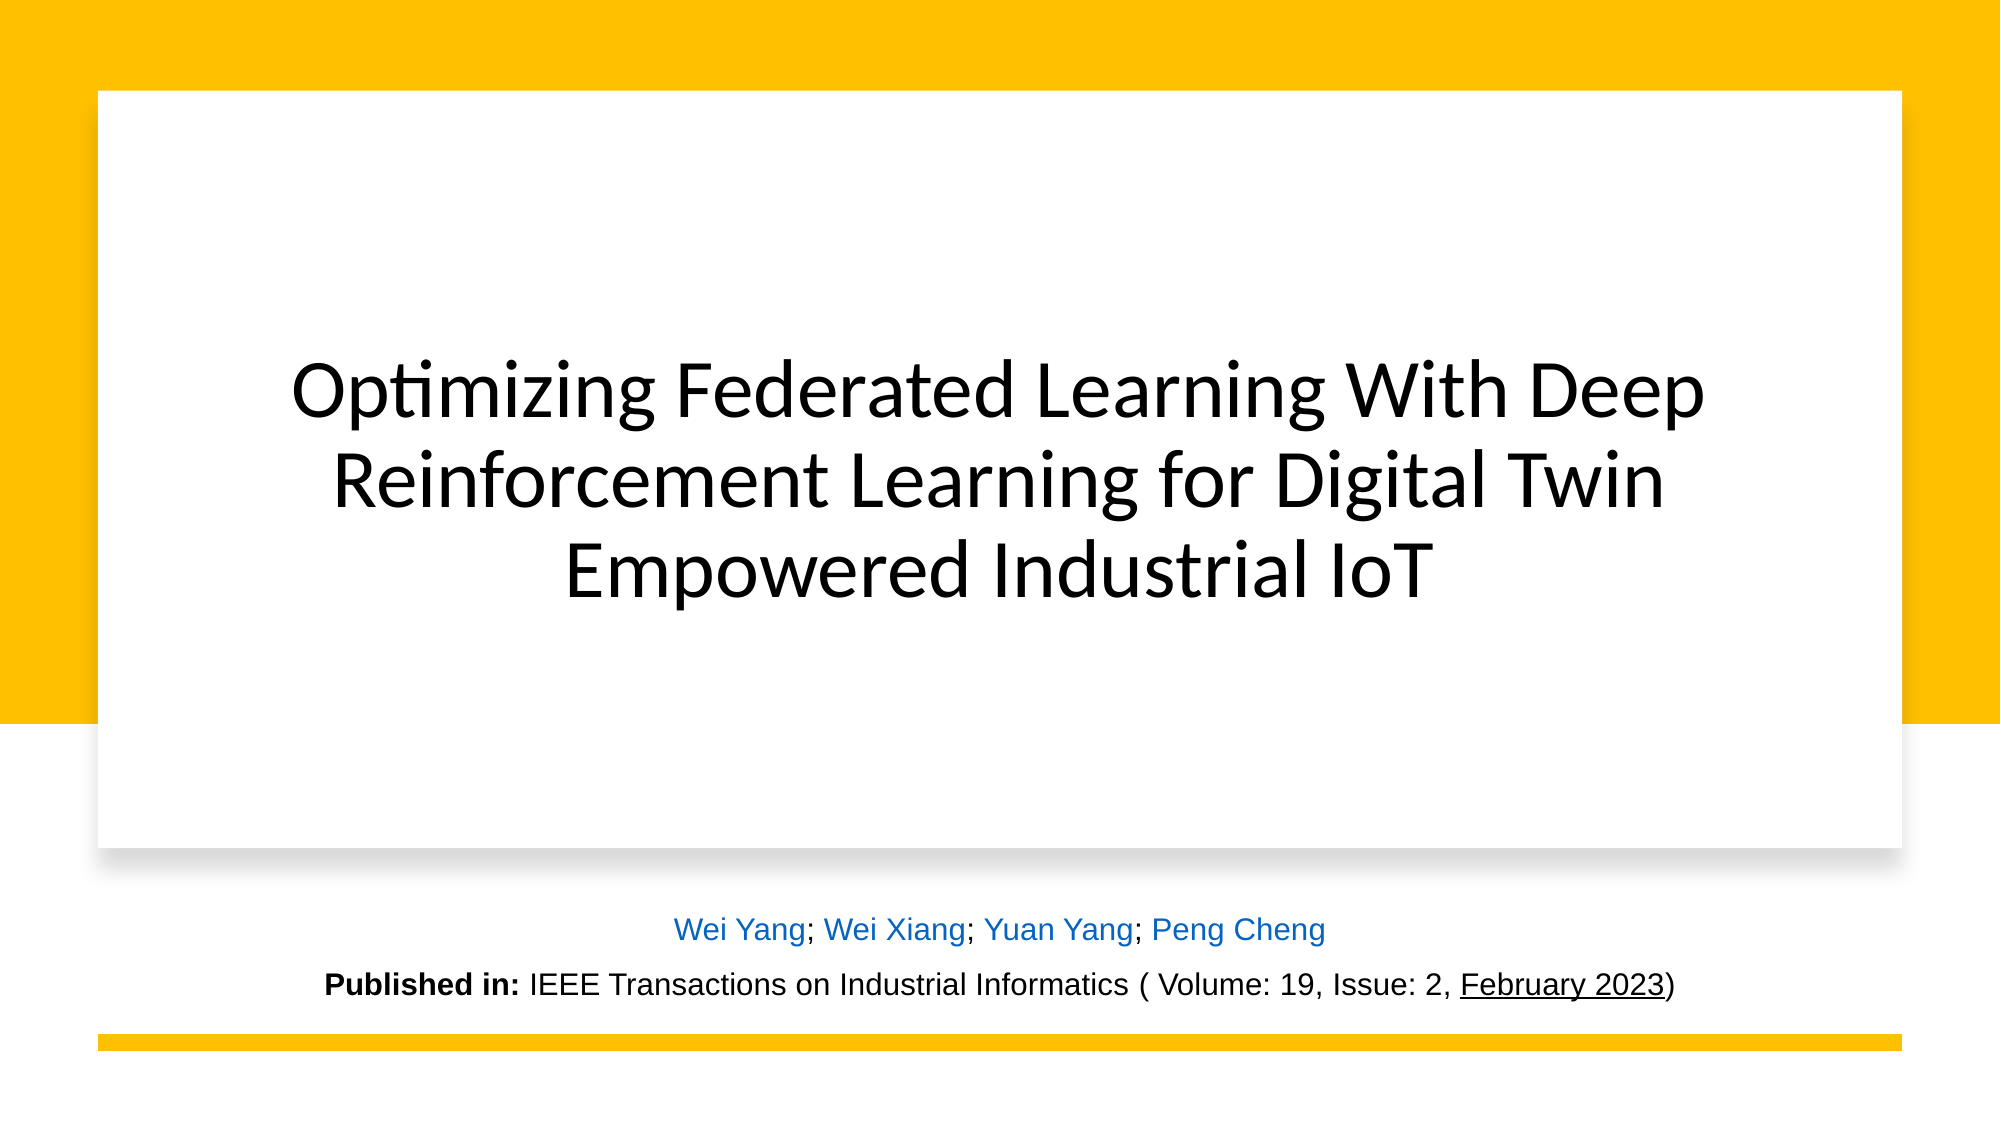

# Optimizing Federated Learning With Deep Reinforcement Learning for Digital Twin Empowered Industrial IoT
Wei Yang; Wei Xiang; Yuan Yang; Peng Cheng
Published in: IEEE Transactions on Industrial Informatics ( Volume: 19, Issue: 2, February 2023)